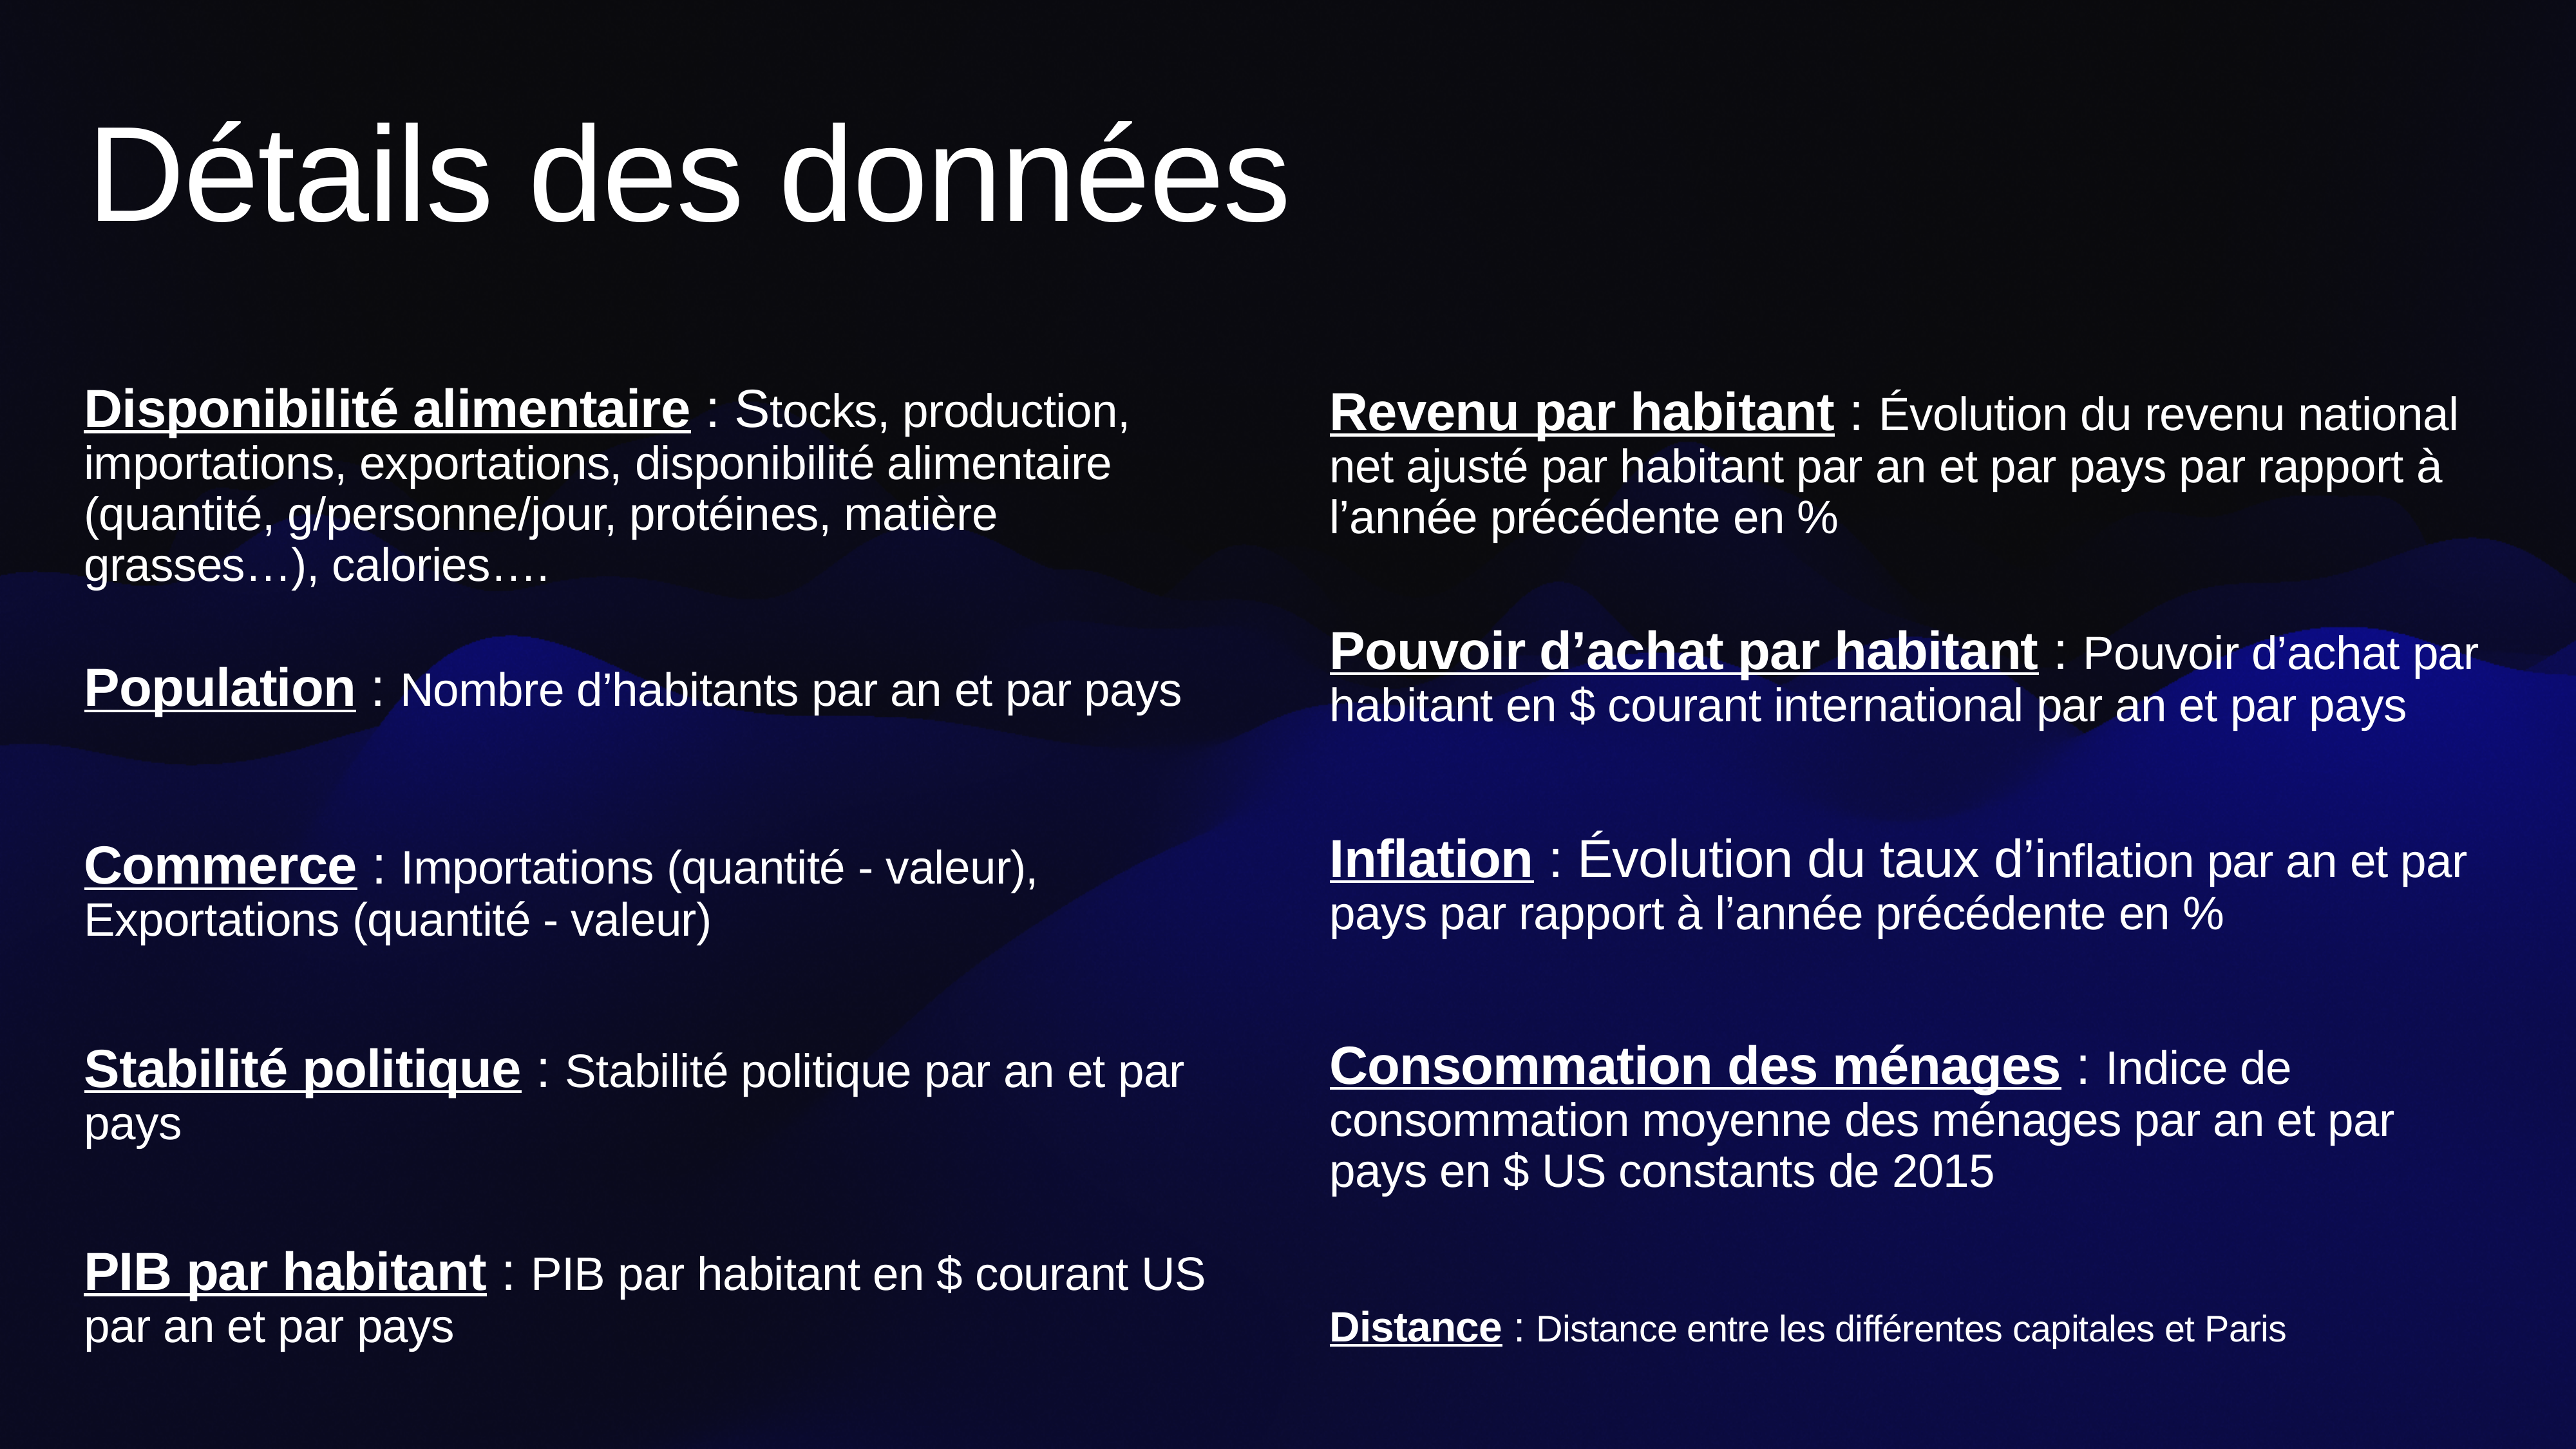

# Détails des données
Disponibilité alimentaire : Stocks, production, importations, exportations, disponibilité alimentaire (quantité, g/personne/jour, protéines, matière grasses…), calories….
Revenu par habitant : Évolution du revenu national net ajusté par habitant par an et par pays par rapport à l’année précédente en %
Pouvoir d’achat par habitant : Pouvoir d’achat par habitant en $ courant international par an et par pays
Population : Nombre d’habitants par an et par pays
Inflation : Évolution du taux d’inflation par an et par pays par rapport à l’année précédente en %
Commerce : Importations (quantité - valeur), Exportations (quantité - valeur)
Consommation des ménages : Indice de consommation moyenne des ménages par an et par pays en $ US constants de 2015
Stabilité politique : Stabilité politique par an et par pays
PIB par habitant : PIB par habitant en $ courant US par an et par pays
Distance : Distance entre les différentes capitales et Paris
6